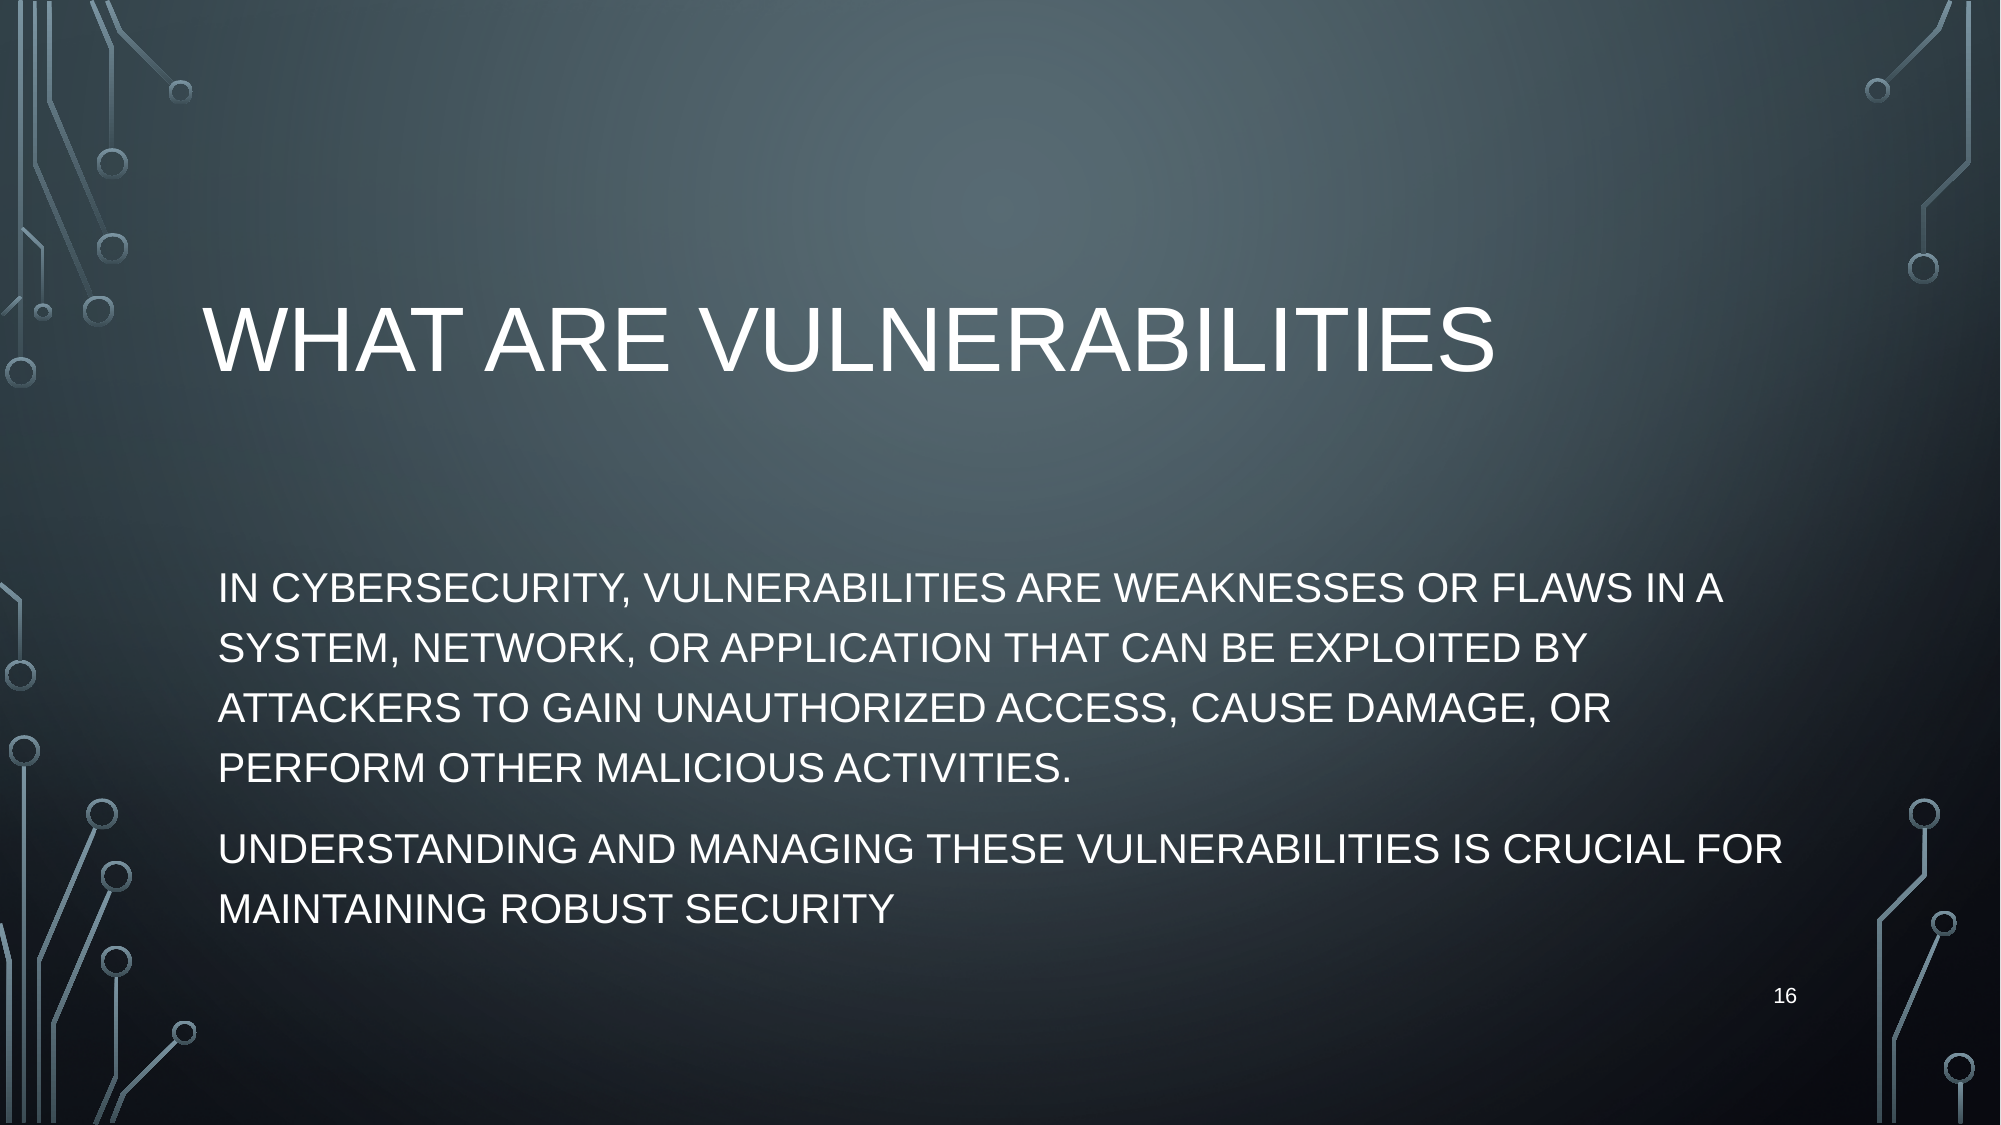

# What are Vulnerabilities
In cybersecurity, vulnerabilities are weaknesses or flaws in a system, network, or application that can be exploited by attackers to gain unauthorized access, cause damage, or perform other malicious activities.
Understanding and managing these vulnerabilities is crucial for maintaining robust security
16